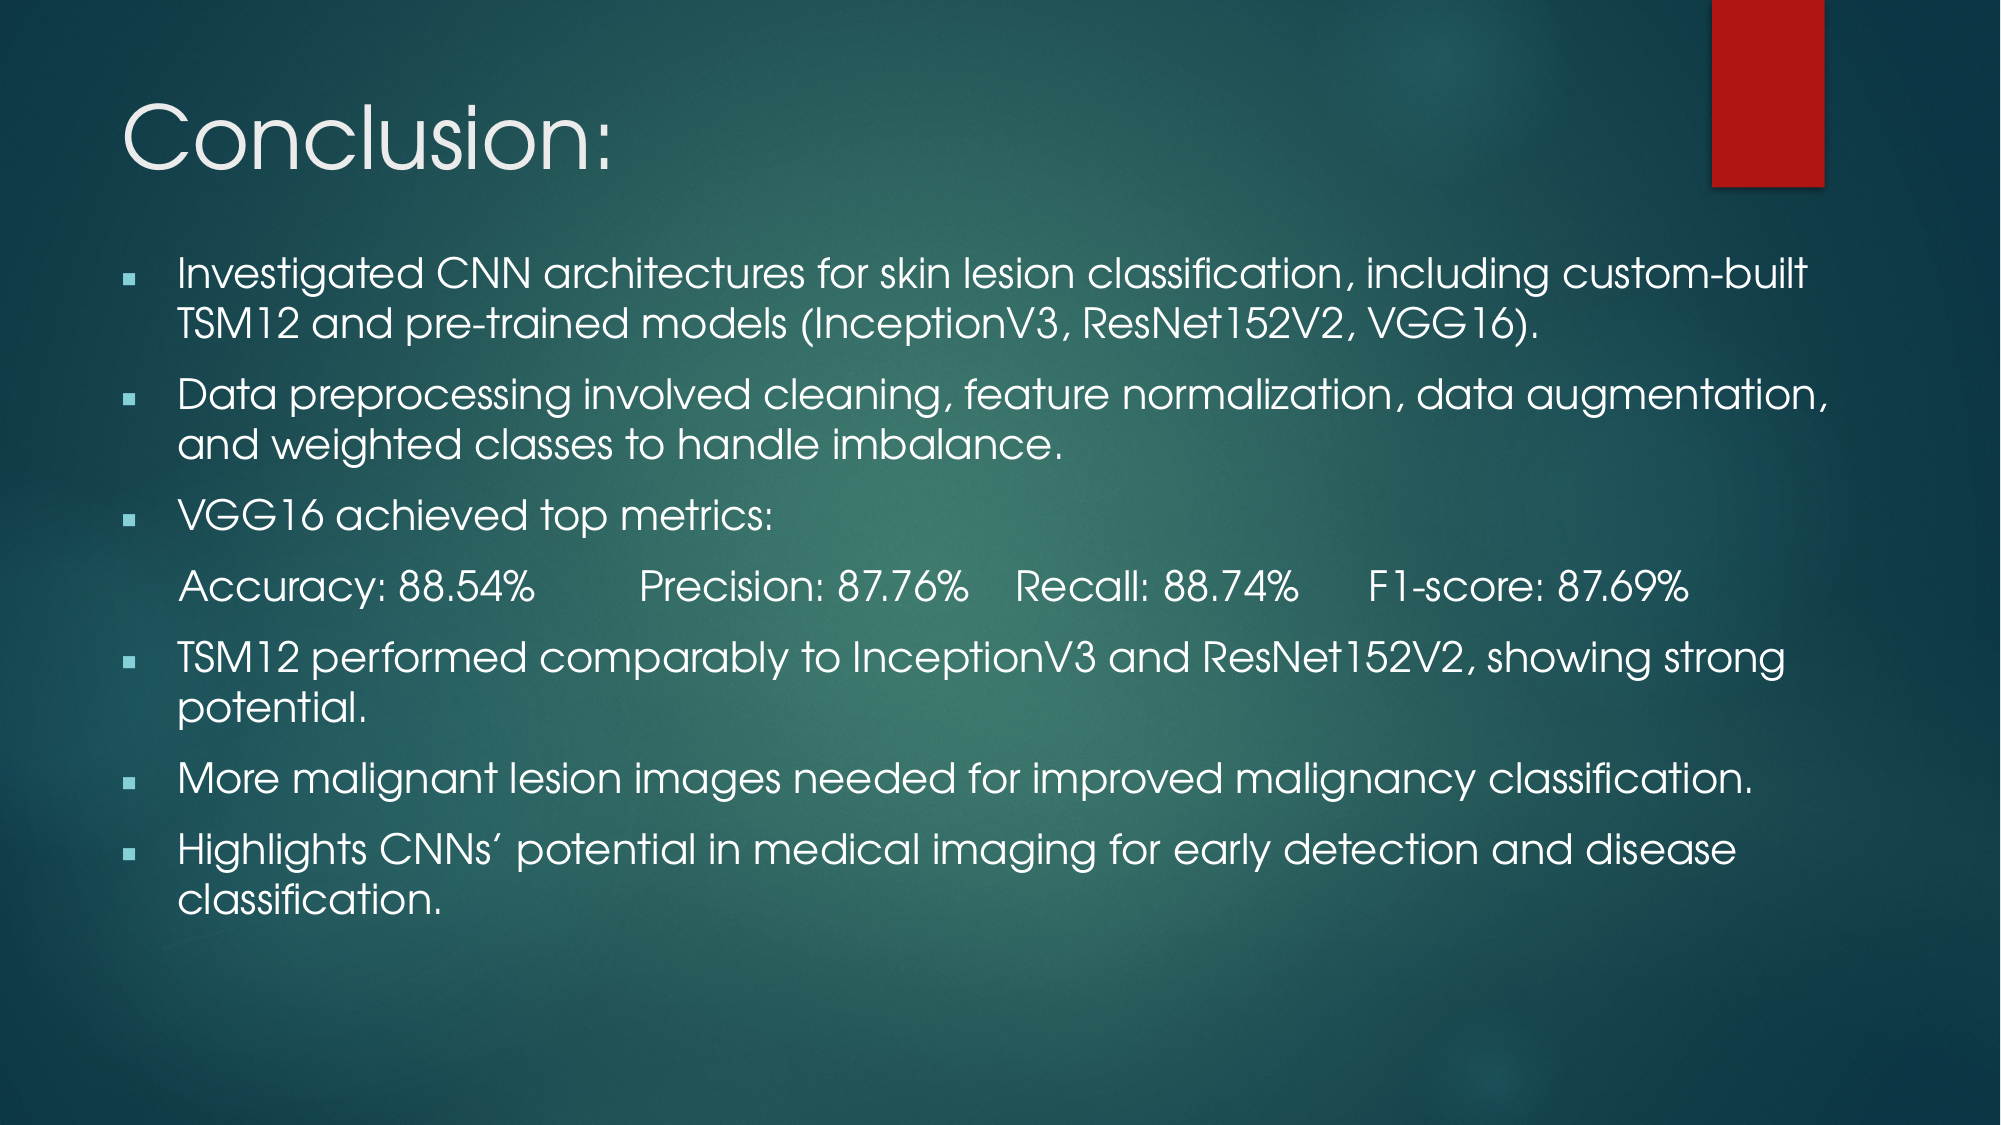

# Conclusion:
Investigated CNN architectures for skin lesion classification, including custom-built TSM12 and pre-trained models (InceptionV3, ResNet152V2, VGG16).
Data preprocessing involved cleaning, feature normalization, data augmentation, and weighted classes to handle imbalance.
VGG16 achieved top metrics:
     Accuracy: 88.54%         Precision: 87.76%    Recall: 88.74%      F1-score: 87.69%
TSM12 performed comparably to InceptionV3 and ResNet152V2, showing strong potential.
More malignant lesion images needed for improved malignancy classification.
Highlights CNNs’ potential in medical imaging for early detection and disease classification.